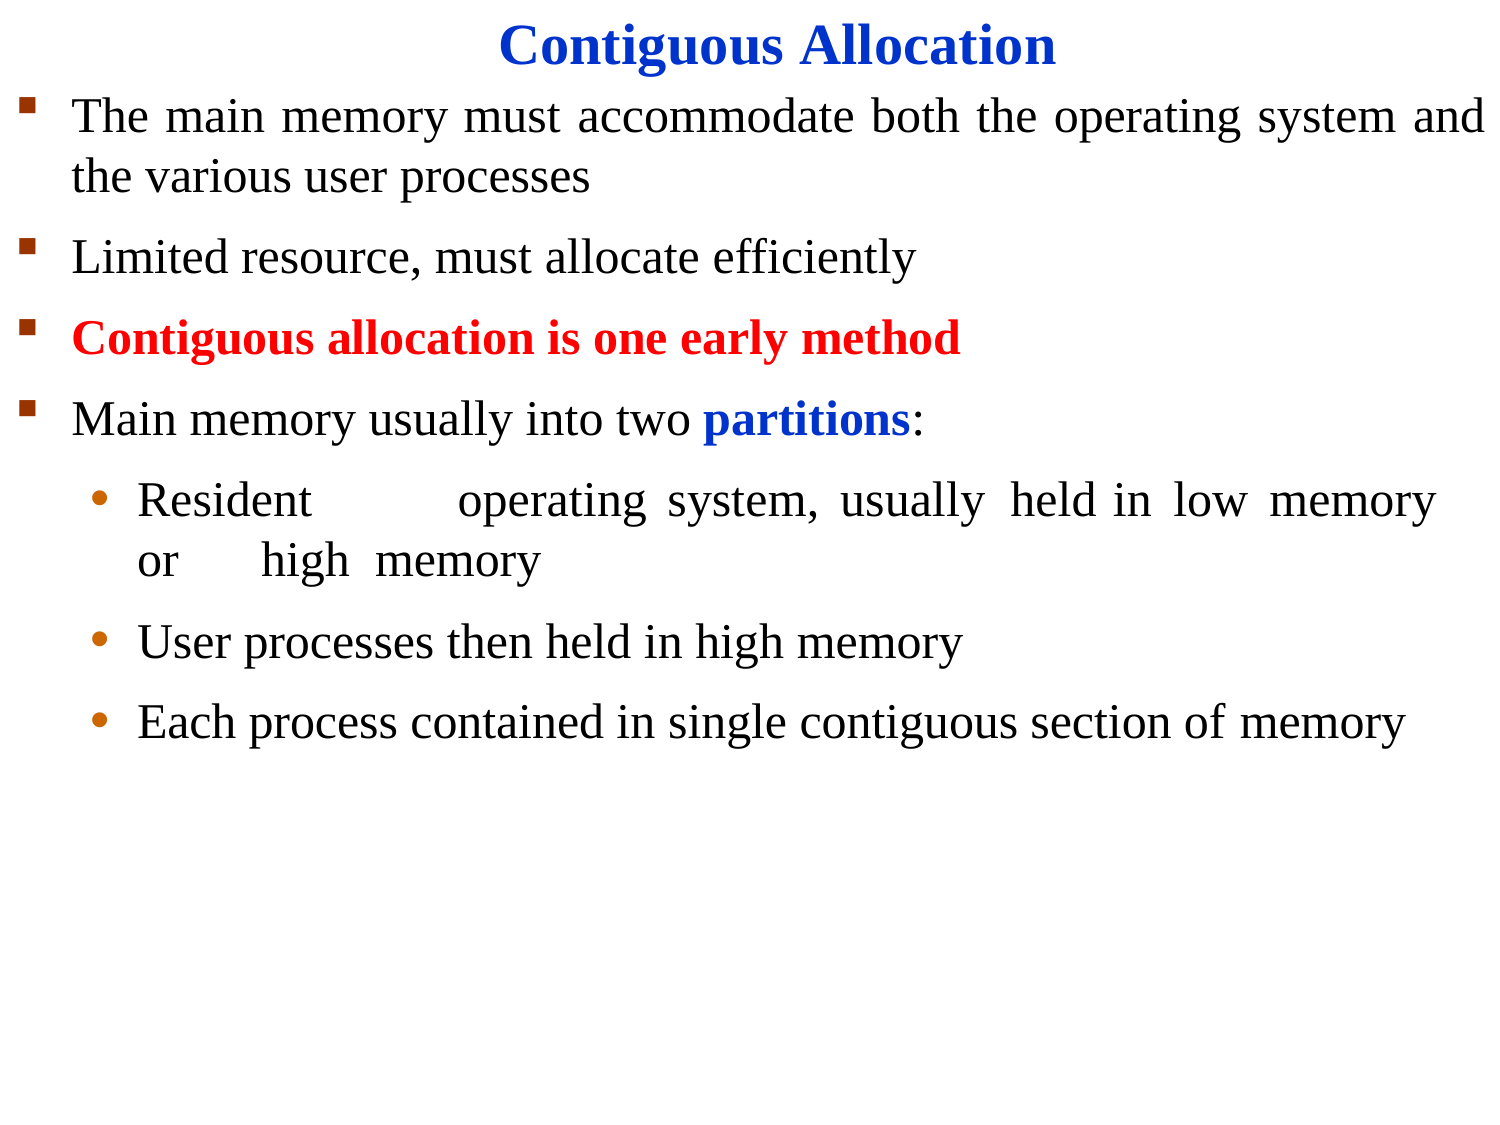

# Contiguous Allocation
The main memory must accommodate both the operating system and
the various user processes
Limited resource, must allocate efficiently
Contiguous allocation is one early method
Main memory usually into two partitions:
Resident	operating	system,	usually  held	in	low	memory  or	high  memory
User processes then held in high memory
Each process contained in single contiguous section of memory